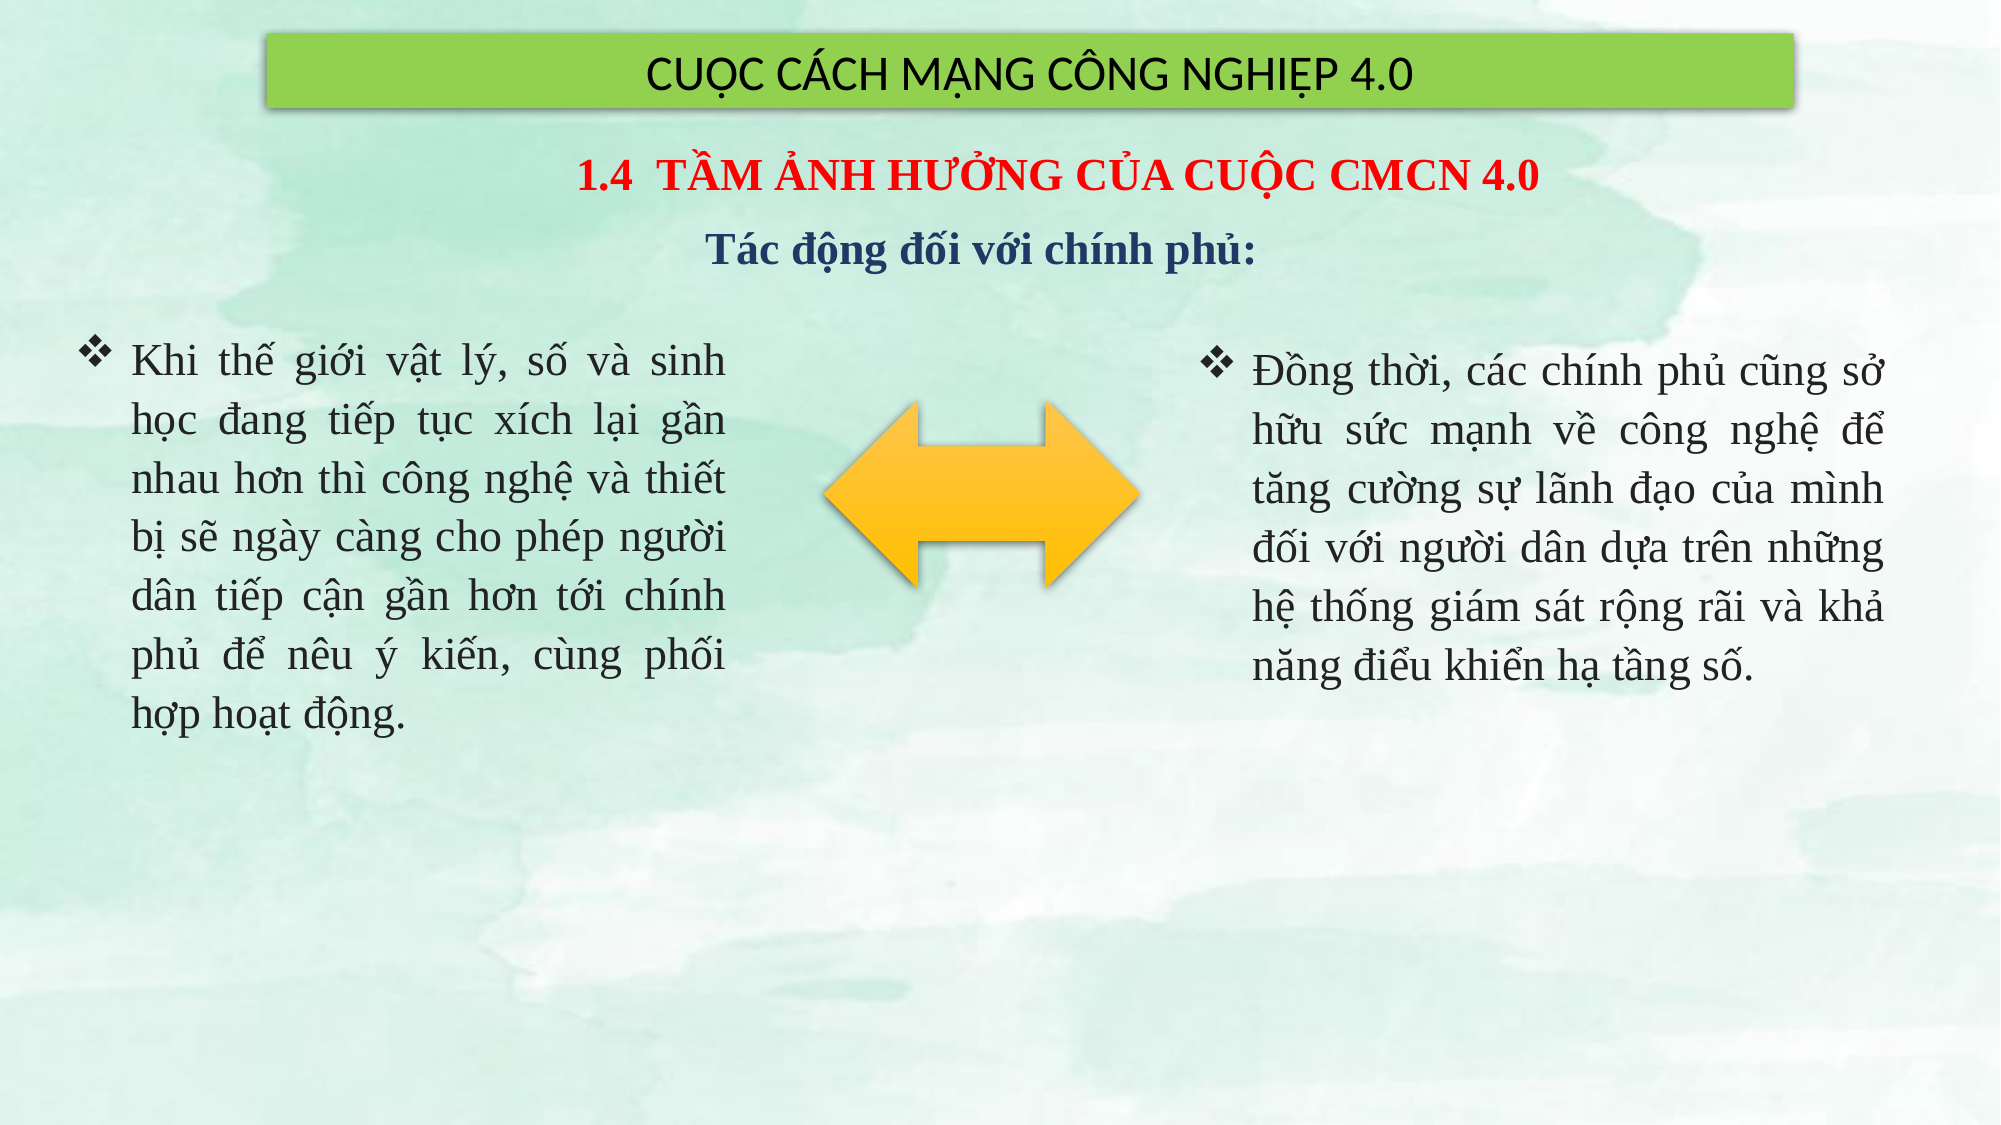

CUỘC CÁCH MẠNG CÔNG NGHIỆP 4.0
1.4  TẦM ẢNH HƯỞNG CỦA CUỘC CMCN 4.0
Tác động đối với chính phủ:
Khi thế giới vật lý, số và sinh học đang tiếp tục xích lại gần nhau hơn thì công nghệ và thiết bị sẽ ngày càng cho phép người dân tiếp cận gần hơn tới chính phủ để nêu ý kiến, cùng phối hợp hoạt động.
Đồng thời, các chính phủ cũng sở hữu sức mạnh về công nghệ để tăng cường sự lãnh đạo của mình đối với người dân dựa trên những hệ thống giám sát rộng rãi và khả năng điểu khiển hạ tầng số.